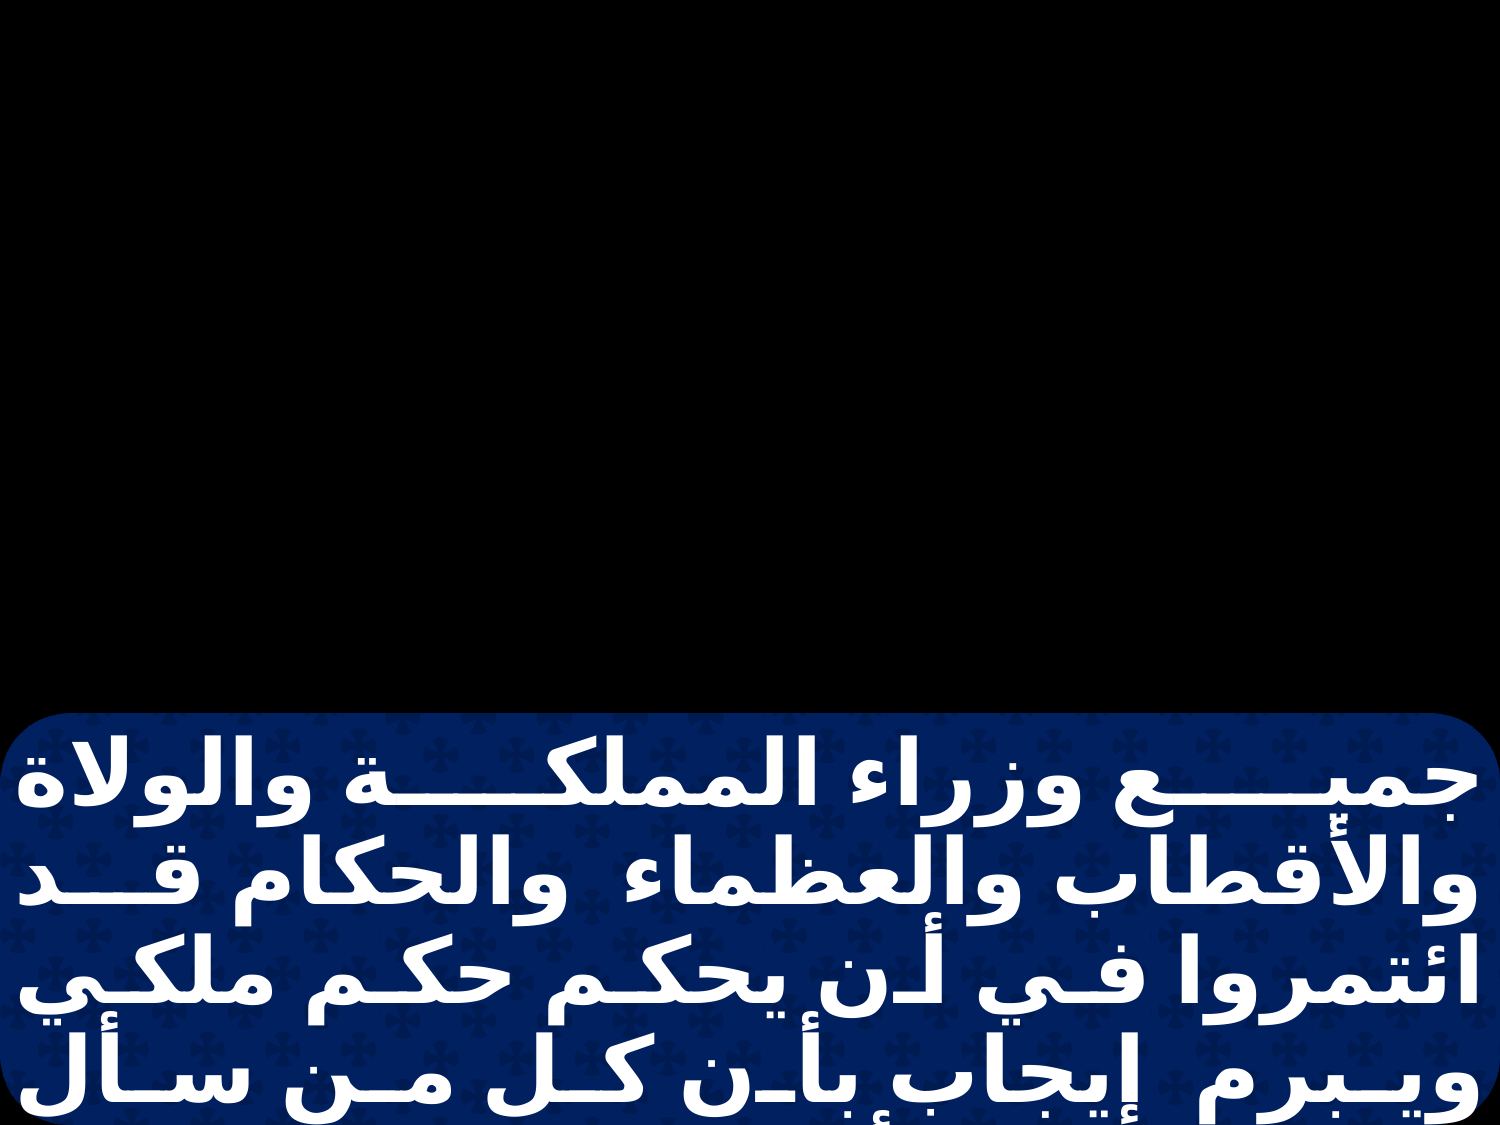

جميع وزراء المملكة والولاة والأقطاب والعظماء  والحكام قد ائتمروا في أن يحكم حكم ملكي ويبرم  إيجاب بأن كل من سأل سؤالا من إلة أو إنسان إلى  ثلاثين يوما إلا منك، أيها الملك، يلقى في جب